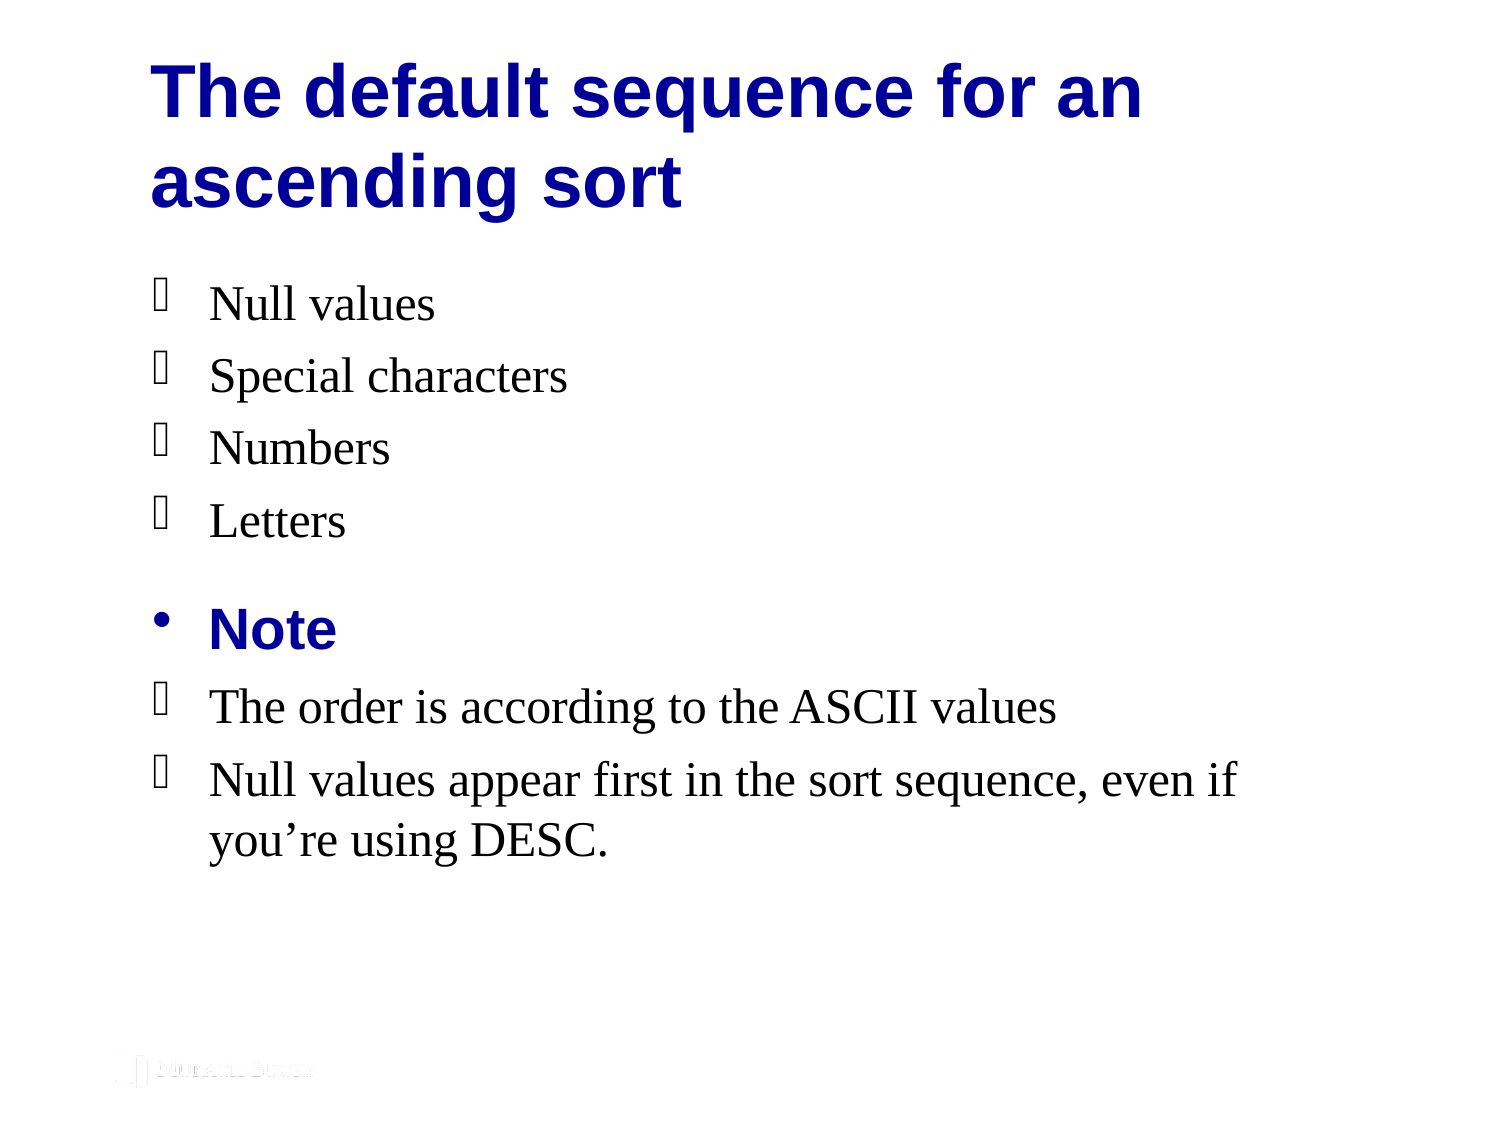

# The default sequence for an ascending sort
Null values
Special characters
Numbers
Letters
Note
The order is according to the ASCII values
Null values appear first in the sort sequence, even if you’re using DESC.

© 2019, Mike Murach & Associates, Inc.
Murach’s MySQL 3rd Edition

C3, Slide 131